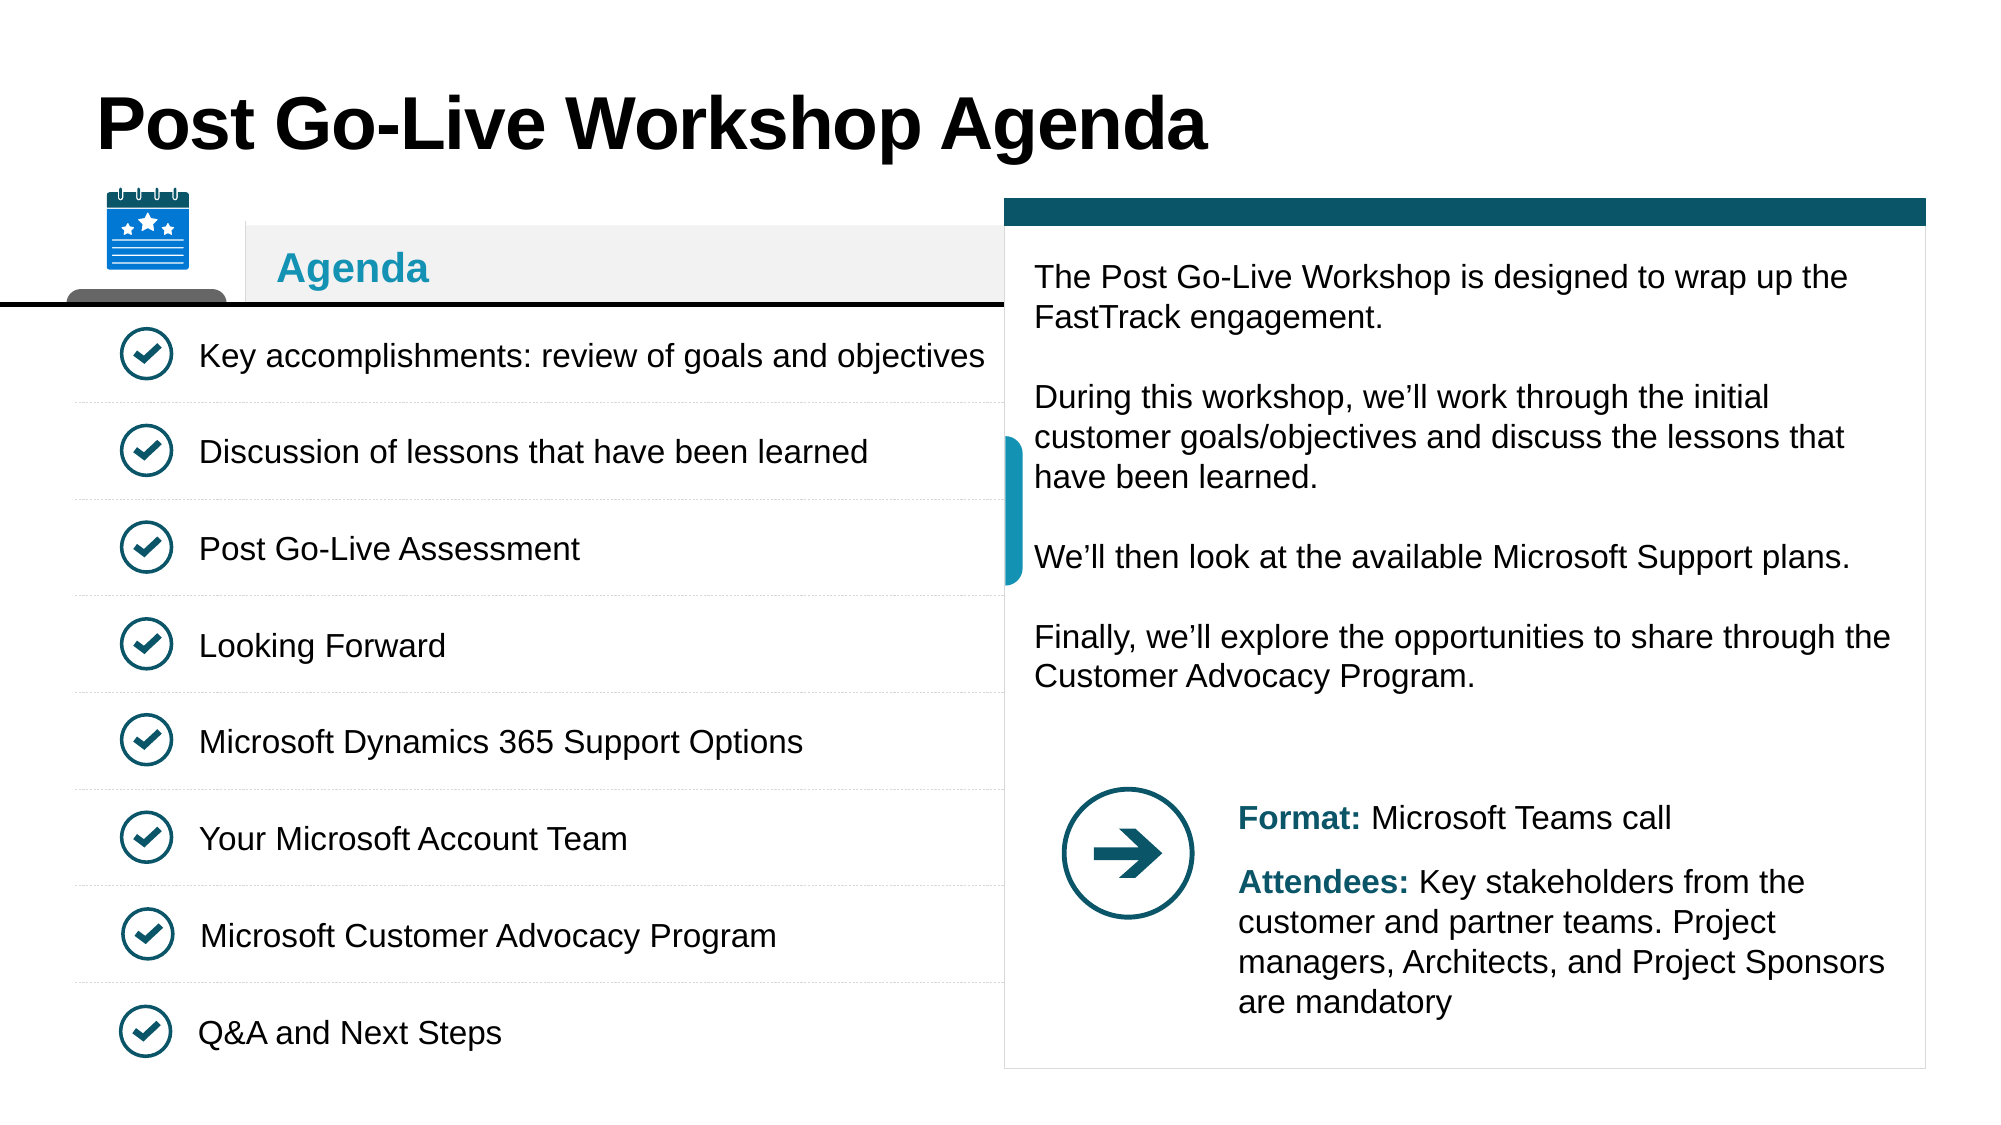

# Post Go-Live Workshop Agenda

Agenda
The Post Go-Live Workshop is designed to wrap up the FastTrack engagement.

During this workshop, we’ll work through the initial customer goals/objectives and discuss the lessons that have been learned.

We’ll then look at the available Microsoft Support plans.

Finally, we’ll explore the opportunities to share through the Customer Advocacy Program.

Key accomplishments: review of goals and objectives

Discussion of lessons that have been learned

Post Go-Live Assessment

Looking Forward

Microsoft Dynamics 365 Support Options

Format: Microsoft Teams call
Attendees: Key stakeholders from the customer and partner teams. Project managers, Architects, and Project Sponsors
are mandatory

Your Microsoft Account Team

Microsoft Customer Advocacy Program

Q&A and Next Steps